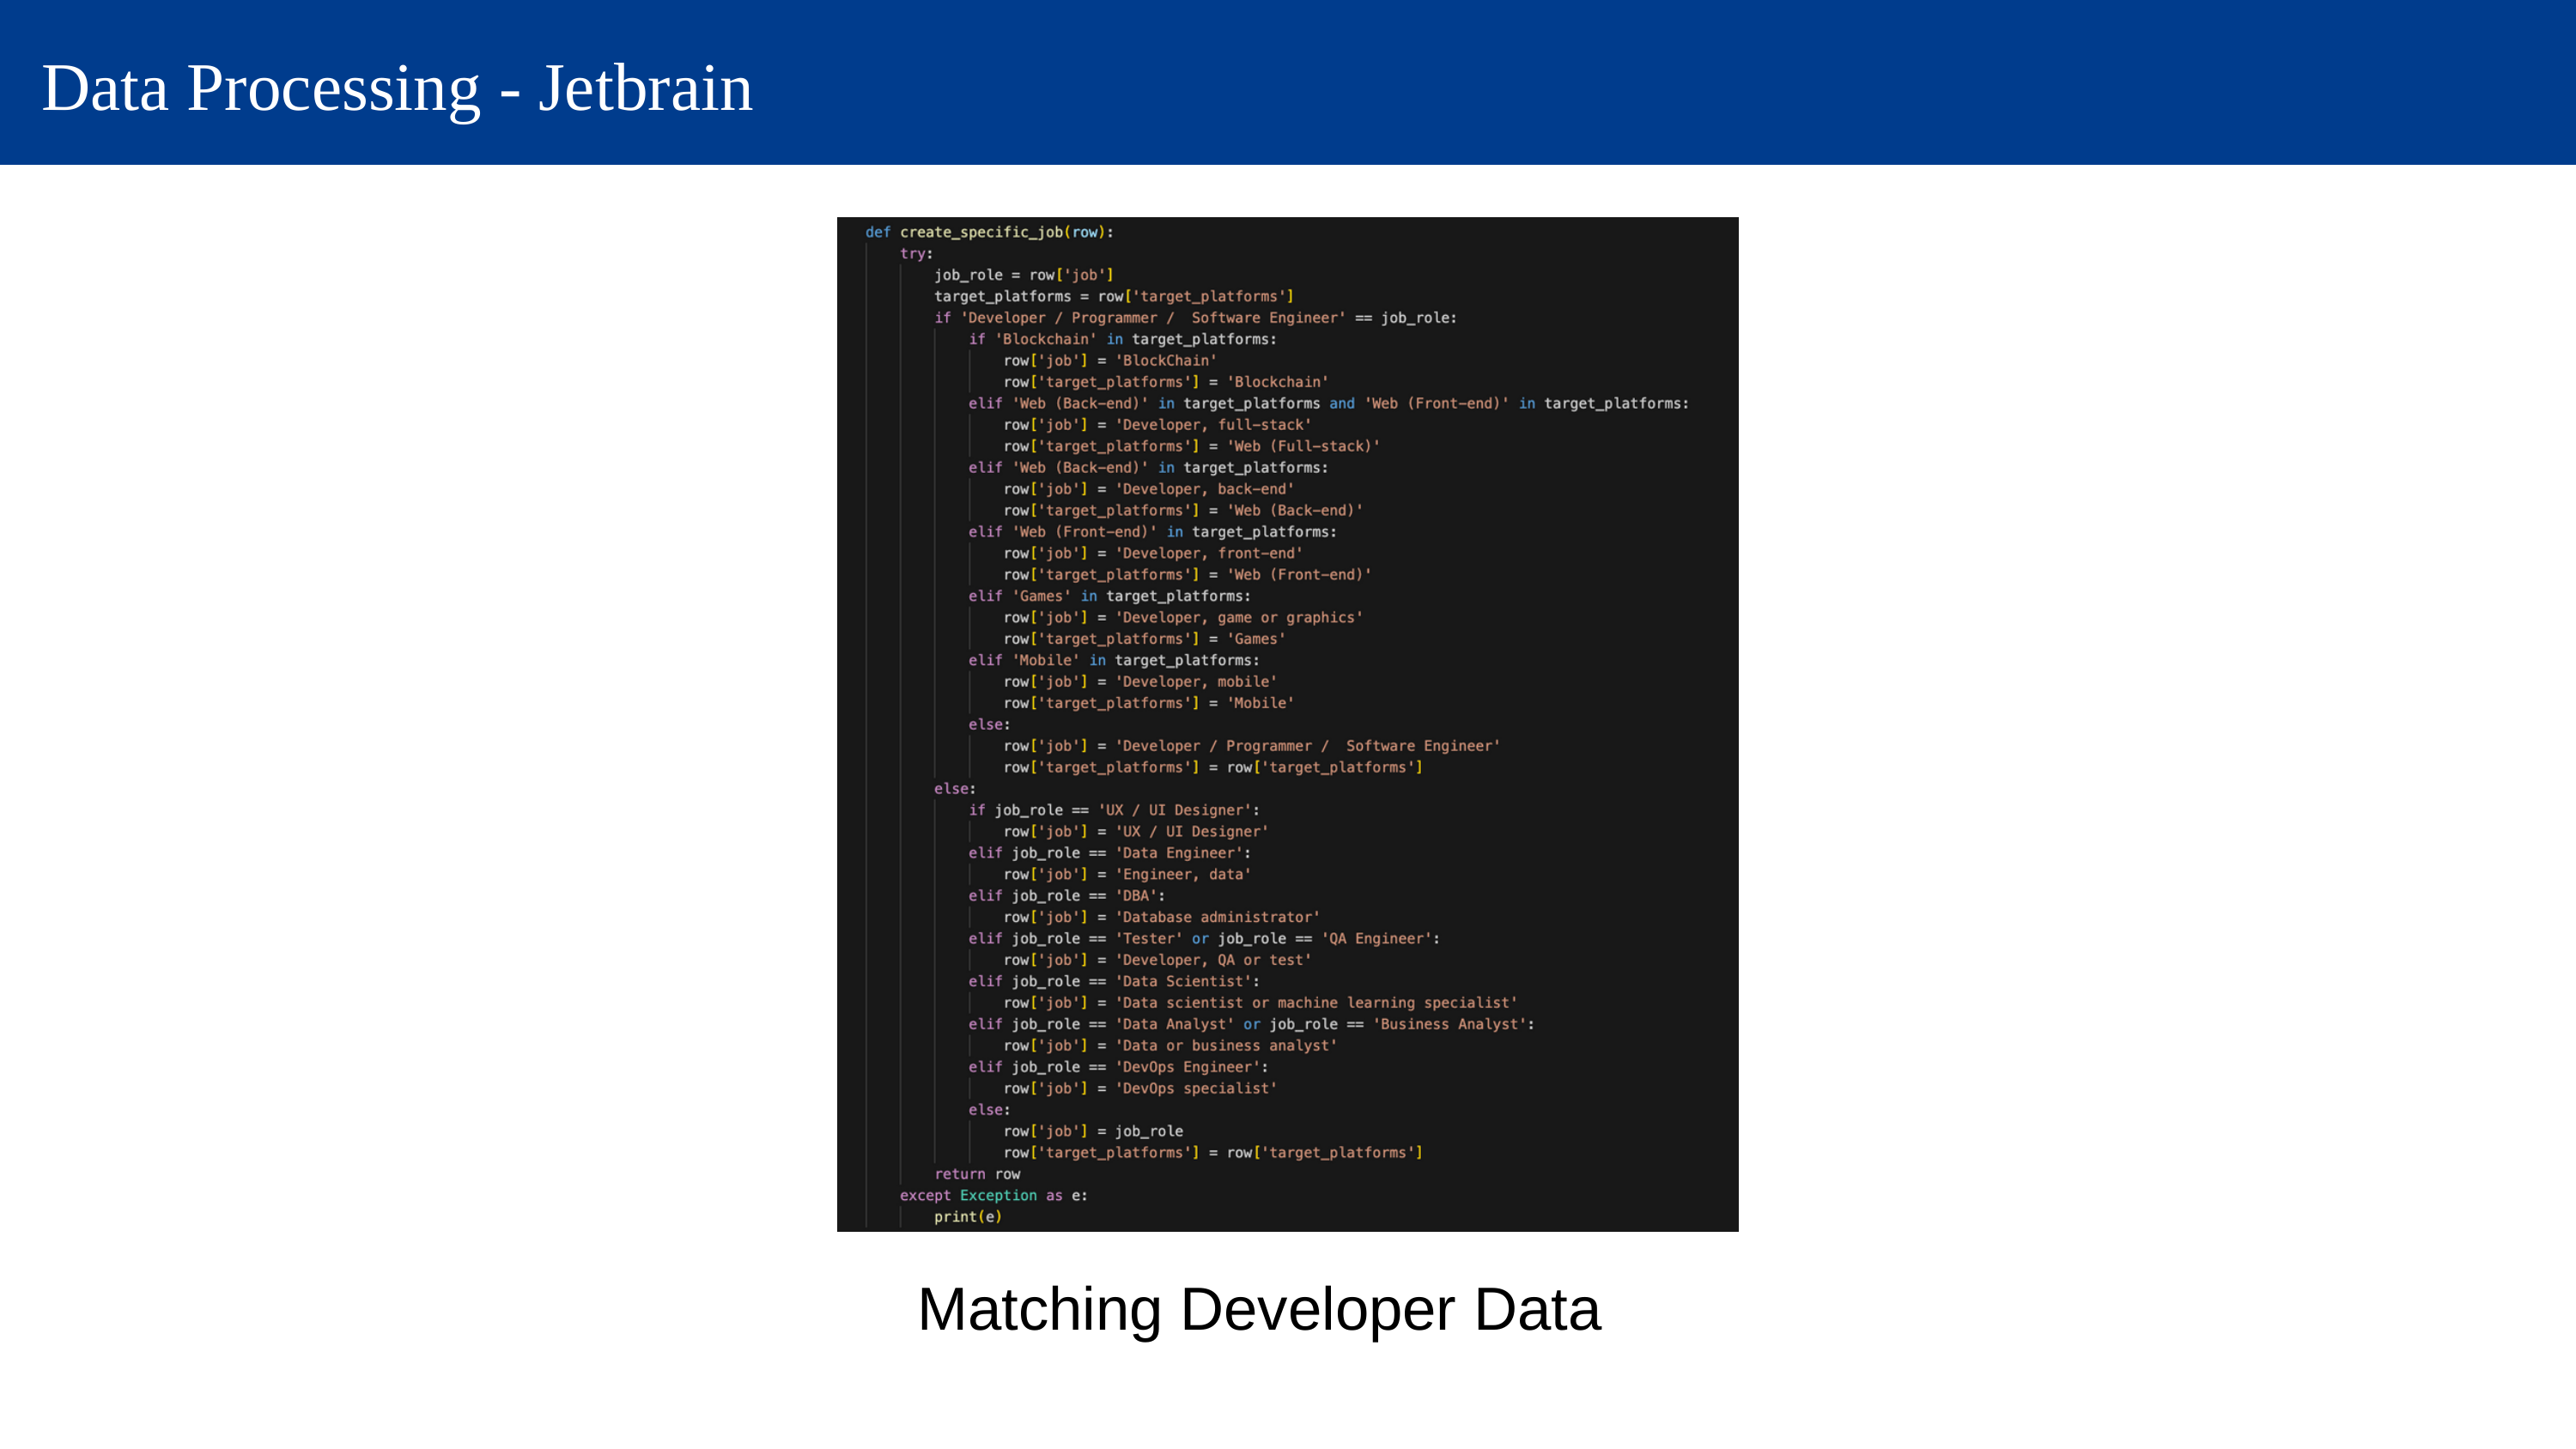

Data Processing - Jetbrain

Matching Developer Data